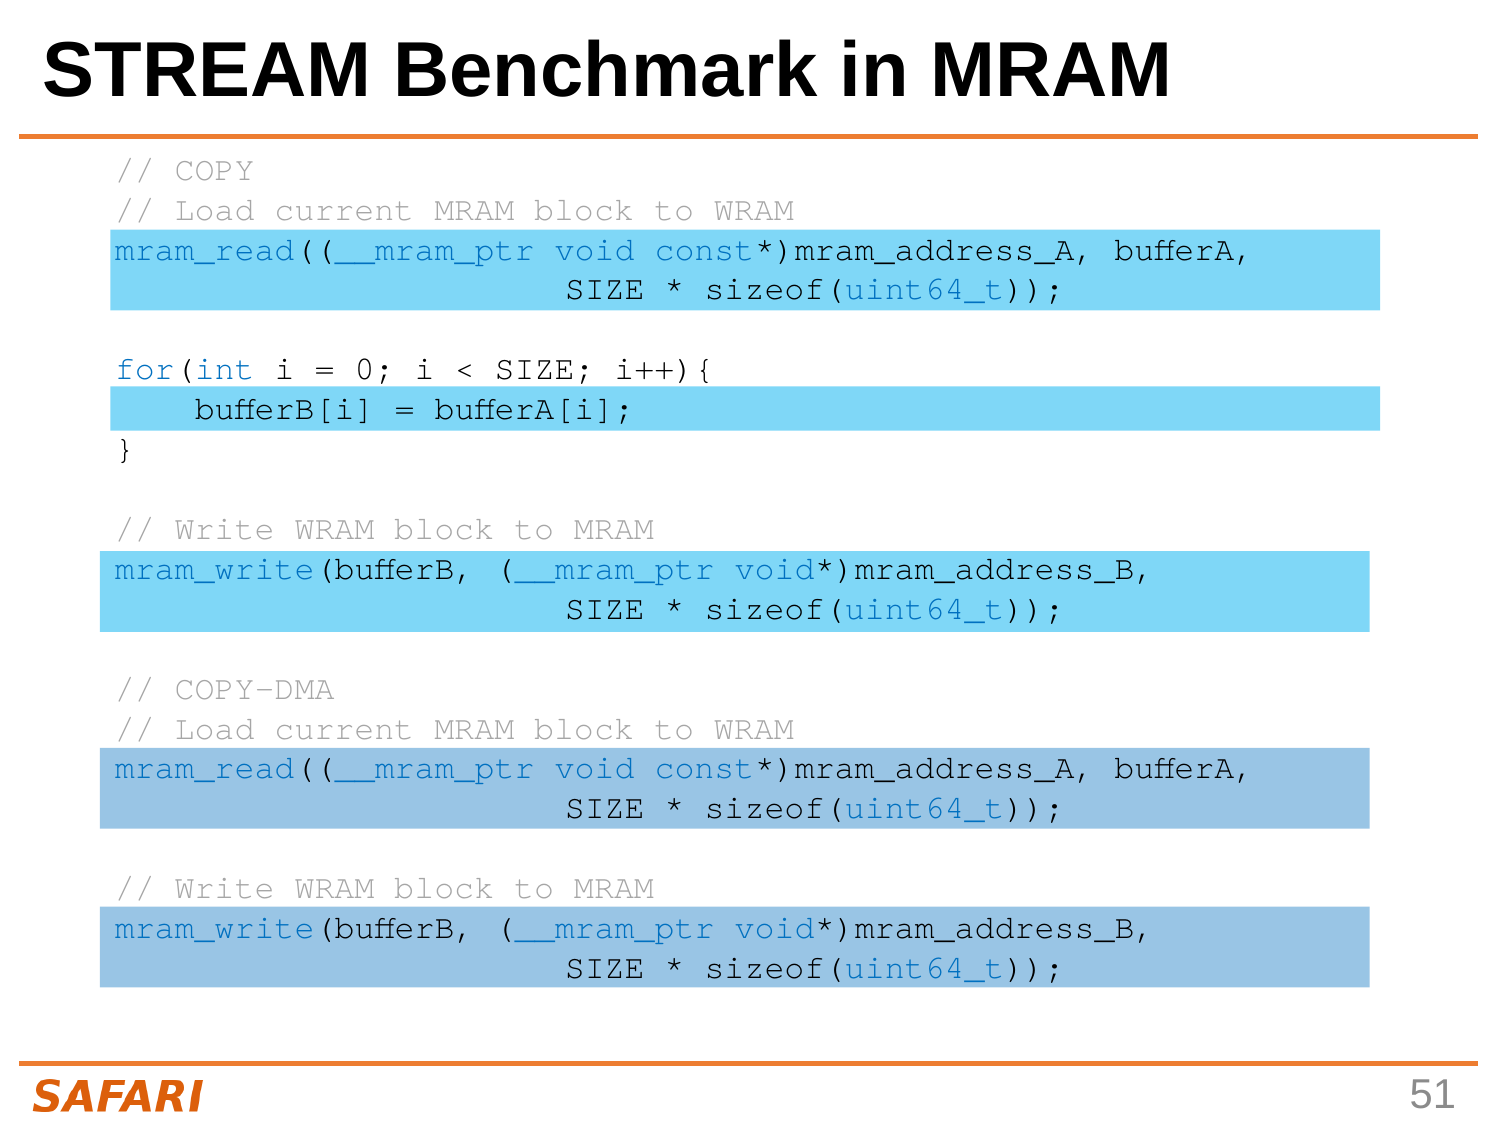

# STREAM Benchmark in MRAM
// COPY
// Load current MRAM block to WRAM
mram_read((__mram_ptr void const*)mram_address_A, bufferA,
			SIZE * sizeof(uint64_t));

for(int i = 0; i < SIZE; i++){
    bufferB[i] = bufferA[i];
}

// Write WRAM block to MRAM
mram_write(bufferB, (__mram_ptr void*)mram_address_B,
			SIZE * sizeof(uint64_t));

// COPY-DMA
// Load current MRAM block to WRAM
mram_read((__mram_ptr void const*)mram_address_A, bufferA,
			SIZE * sizeof(uint64_t));

// Write WRAM block to MRAM
mram_write(bufferB, (__mram_ptr void*)mram_address_B,
			SIZE * sizeof(uint64_t));